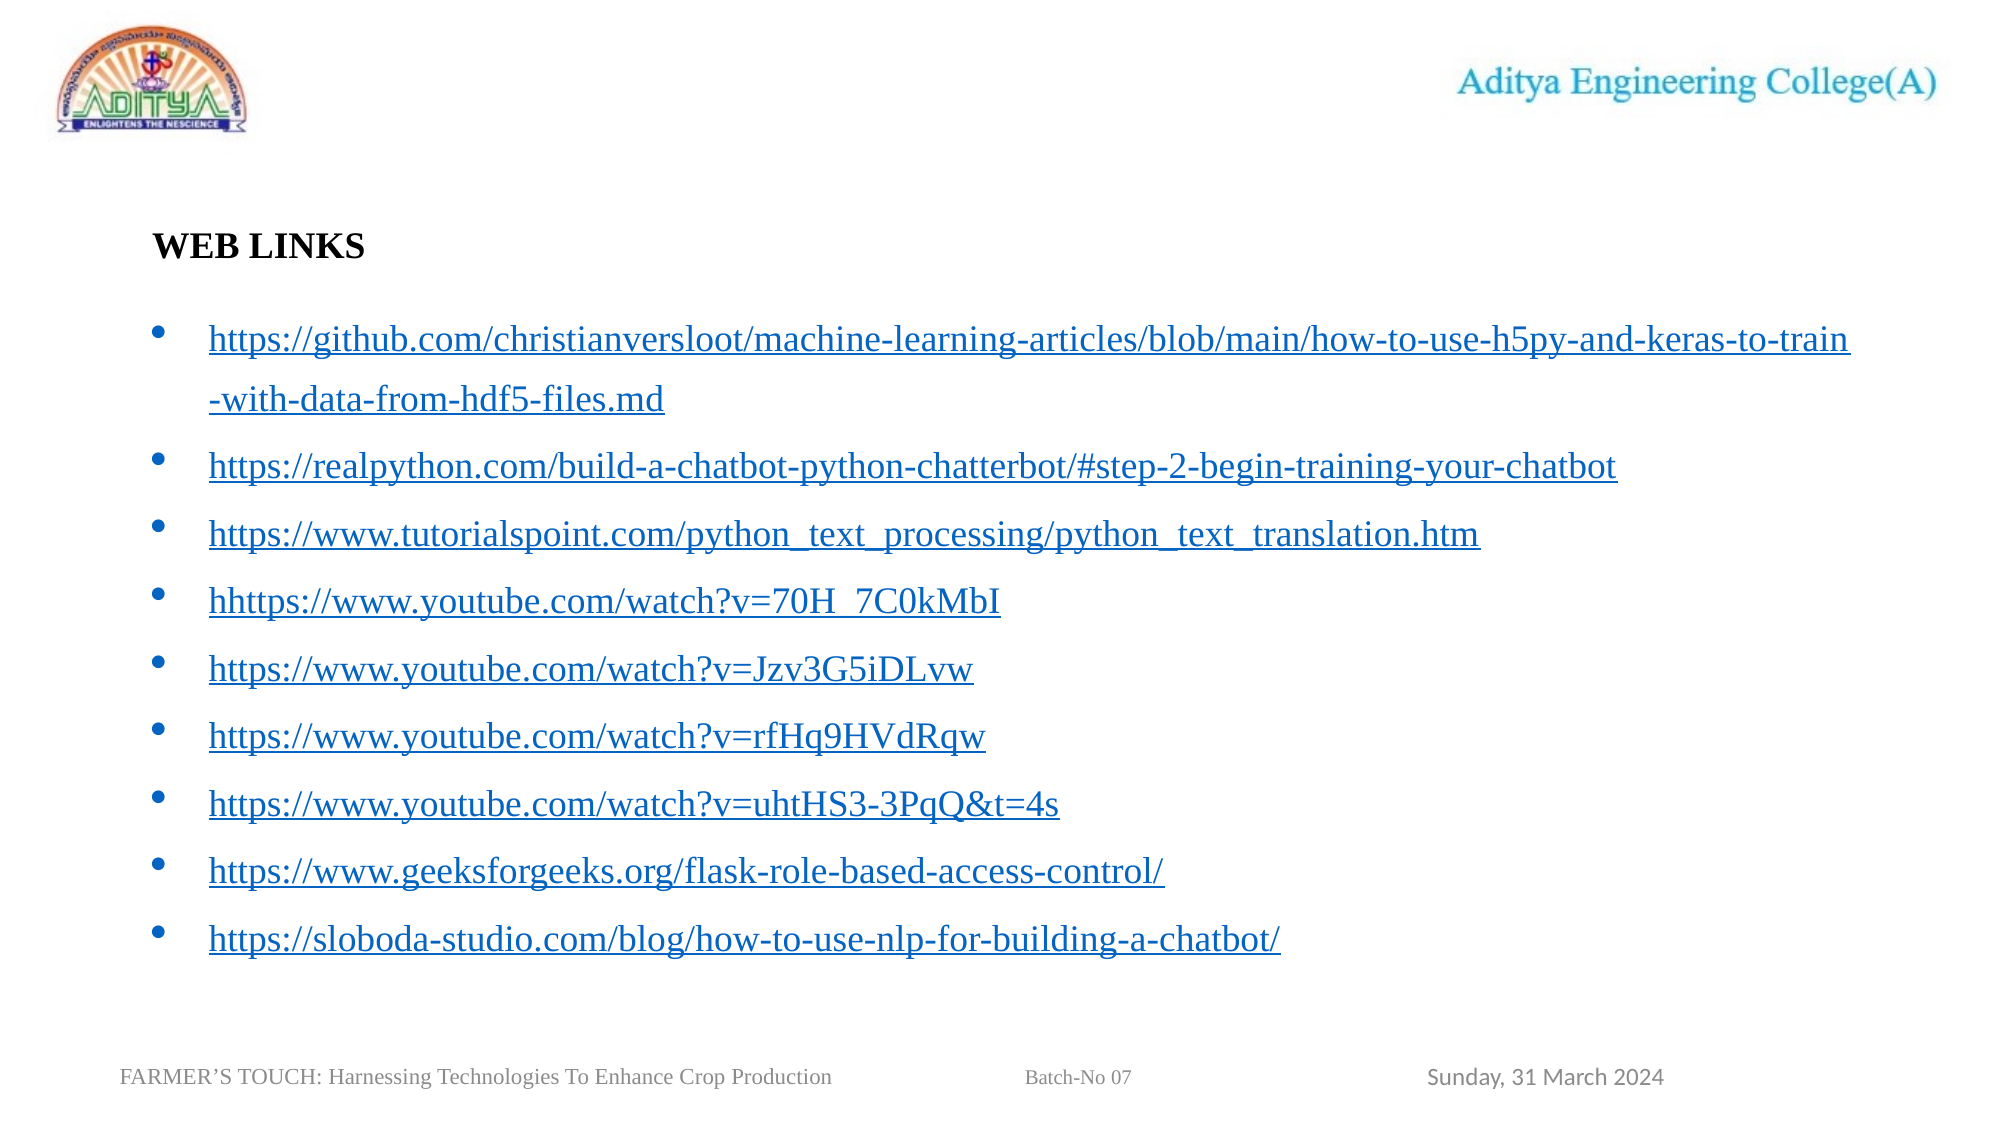

WEB LINKS
https://github.com/christianversloot/machine-learning-articles/blob/main/how-to-use-h5py-and-keras-to-train-with-data-from-hdf5-files.md
https://realpython.com/build-a-chatbot-python-chatterbot/#step-2-begin-training-your-chatbot
https://www.tutorialspoint.com/python_text_processing/python_text_translation.htm
hhttps://www.youtube.com/watch?v=70H_7C0kMbI
https://www.youtube.com/watch?v=Jzv3G5iDLvw
https://www.youtube.com/watch?v=rfHq9HVdRqw
https://www.youtube.com/watch?v=uhtHS3-3PqQ&t=4s
https://www.geeksforgeeks.org/flask-role-based-access-control/
https://sloboda-studio.com/blog/how-to-use-nlp-for-building-a-chatbot/
53
Sunday, 31 March 2024
FARMER’S TOUCH: Harnessing Technologies To Enhance Crop Production		 Batch-No 07